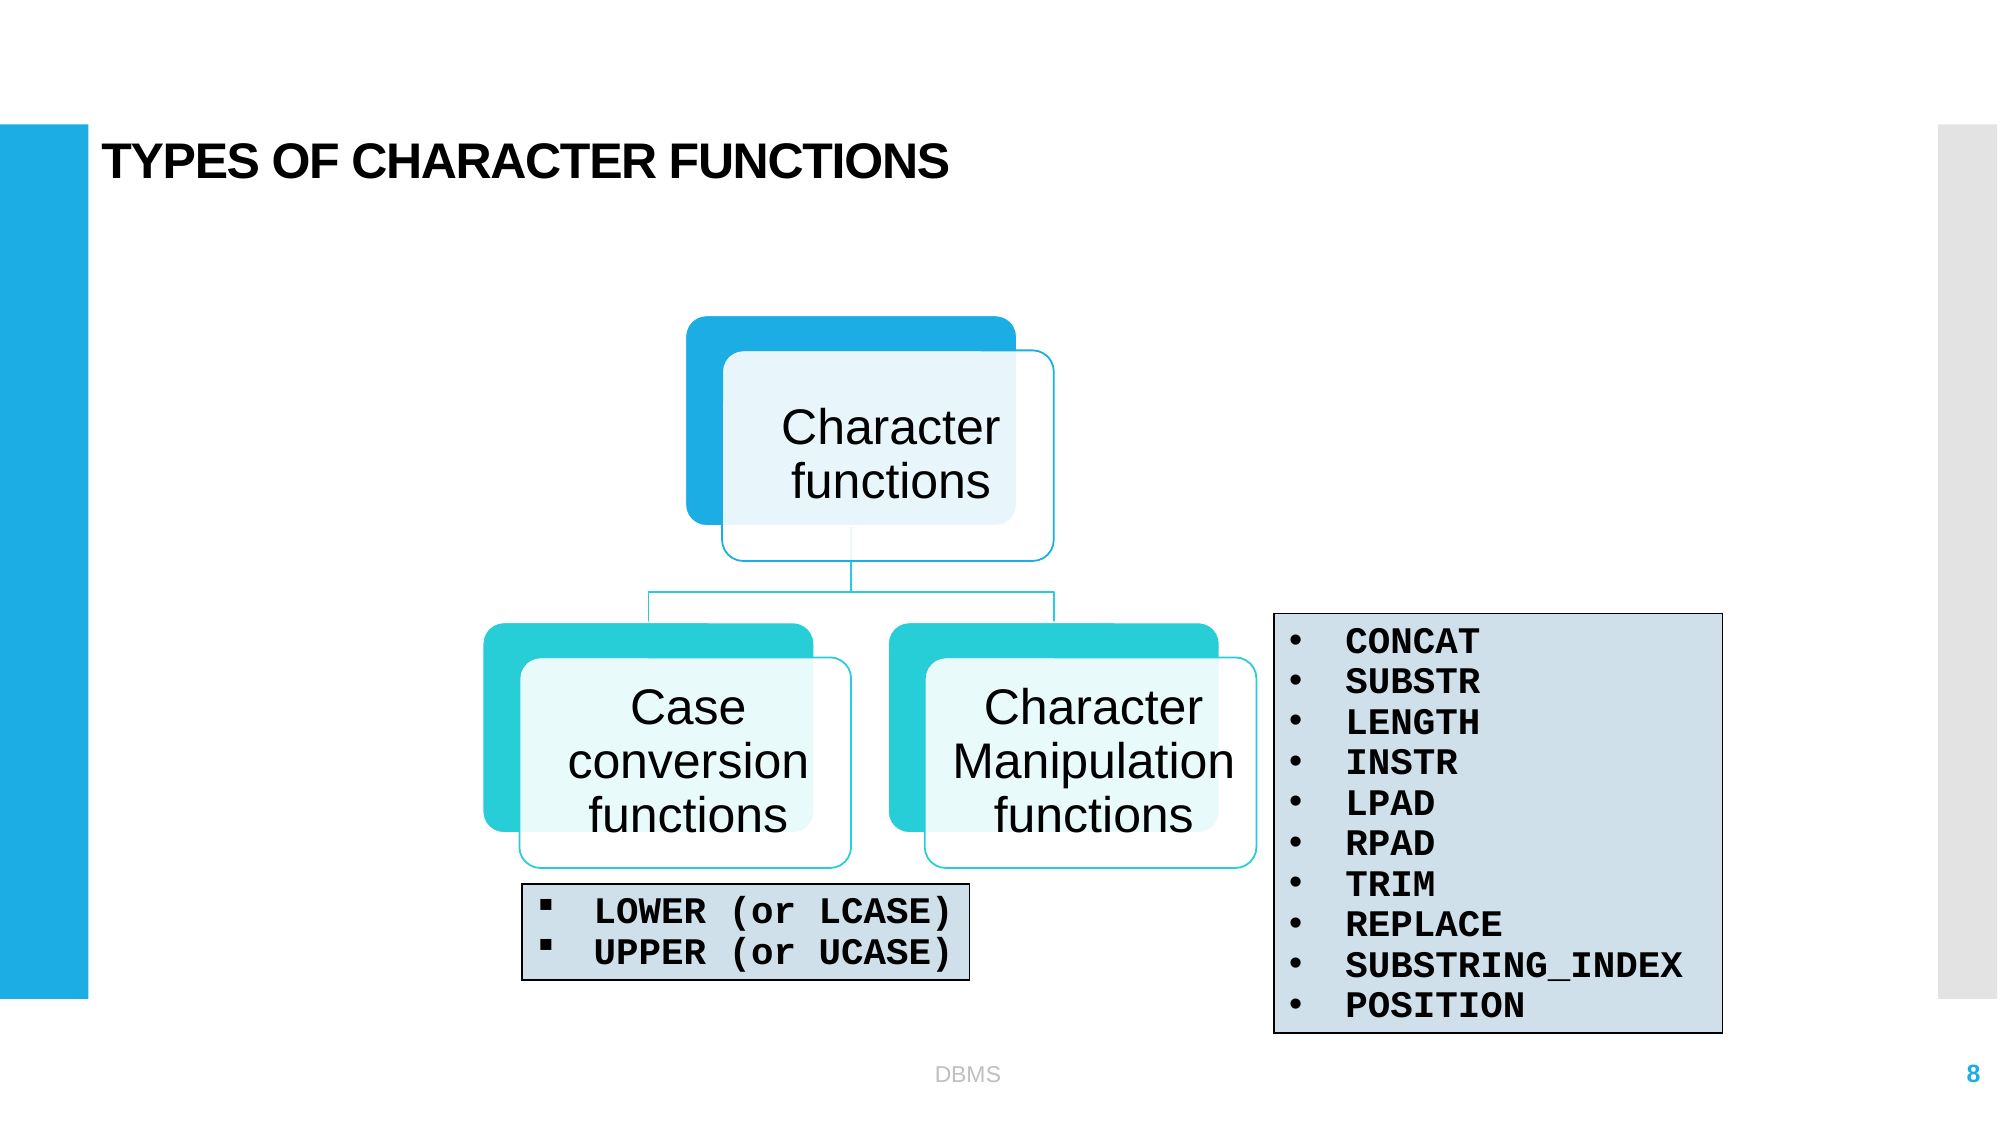

# TYPES OF CHARACTER FUNCTIONS
Character functions
Case conversion functions
Character Manipulation functions
CONCAT
SUBSTR
LENGTH
INSTR
LPAD
RPAD
TRIM
REPLACE
SUBSTRING_INDEX
POSITION
LOWER (or LCASE)
UPPER (or UCASE)
8
DBMS